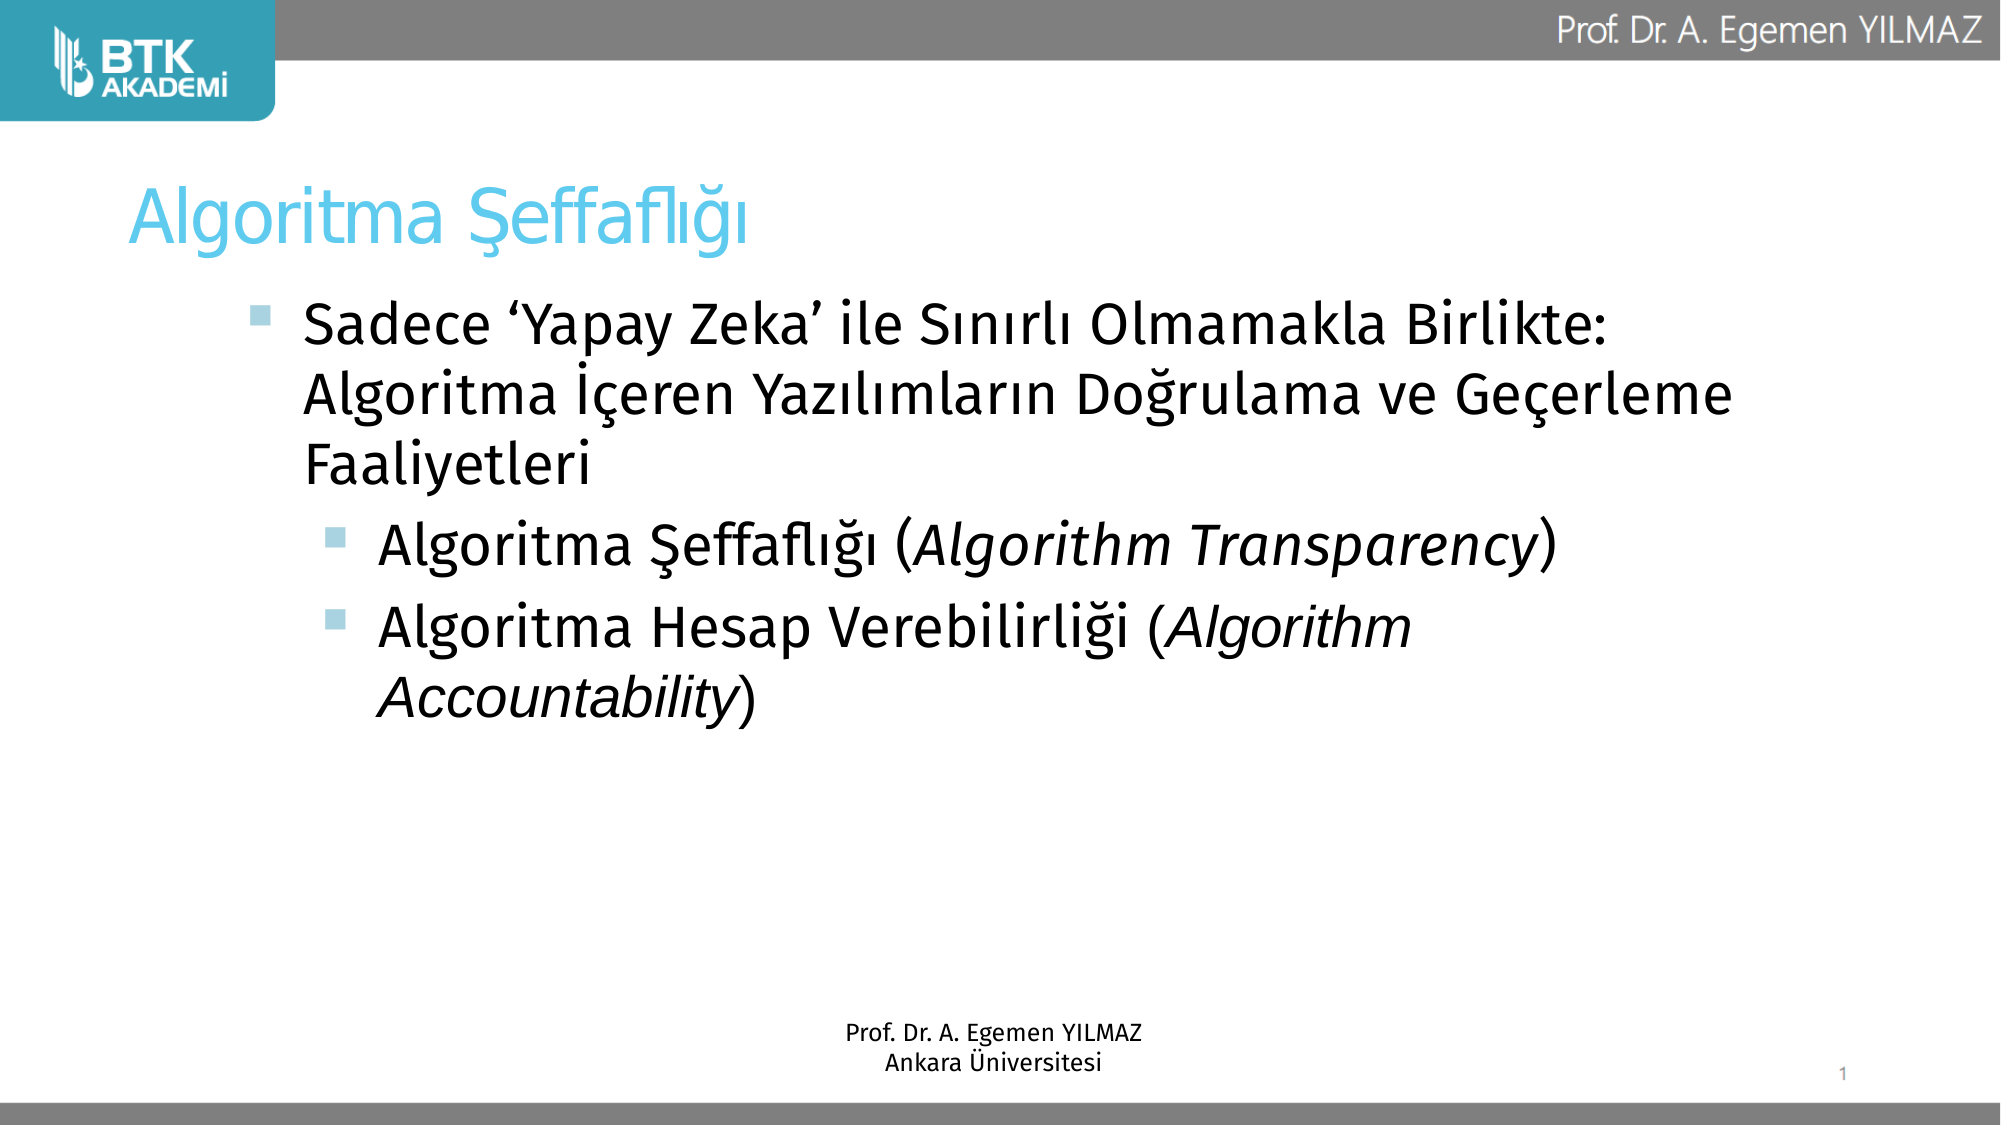

Algoritma Şeffaflığı
Sadece ‘Yapay Zeka’ ile Sınırlı Olmamakla Birlikte: Algoritma İçeren Yazılımların Doğrulama ve Geçerleme Faaliyetleri
Algoritma Şeffaflığı (Algorithm Transparency)
Algoritma Hesap Verebilirliği (Algorithm Accountability)
Prof. Dr. A. Egemen YILMAZ
Ankara Üniversitesi